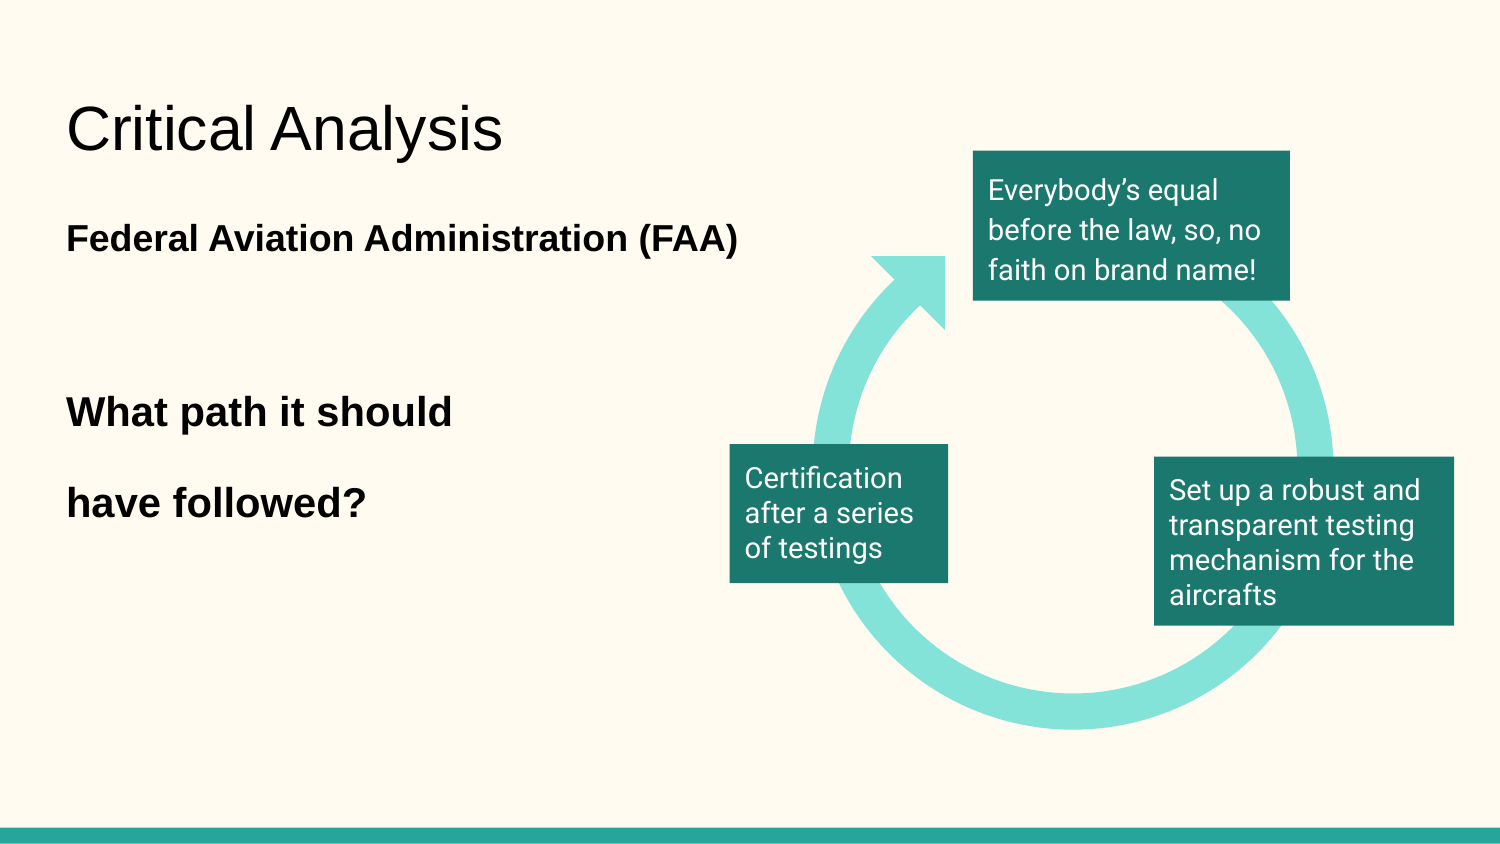

# Critical Analysis
Everybody’s equal before the law, so, no faith on brand name!

Federal Aviation Administration (FAA)

What path it should
have followed?

Certification after a series of testings
Set up a robust and transparent testing mechanism for the aircrafts